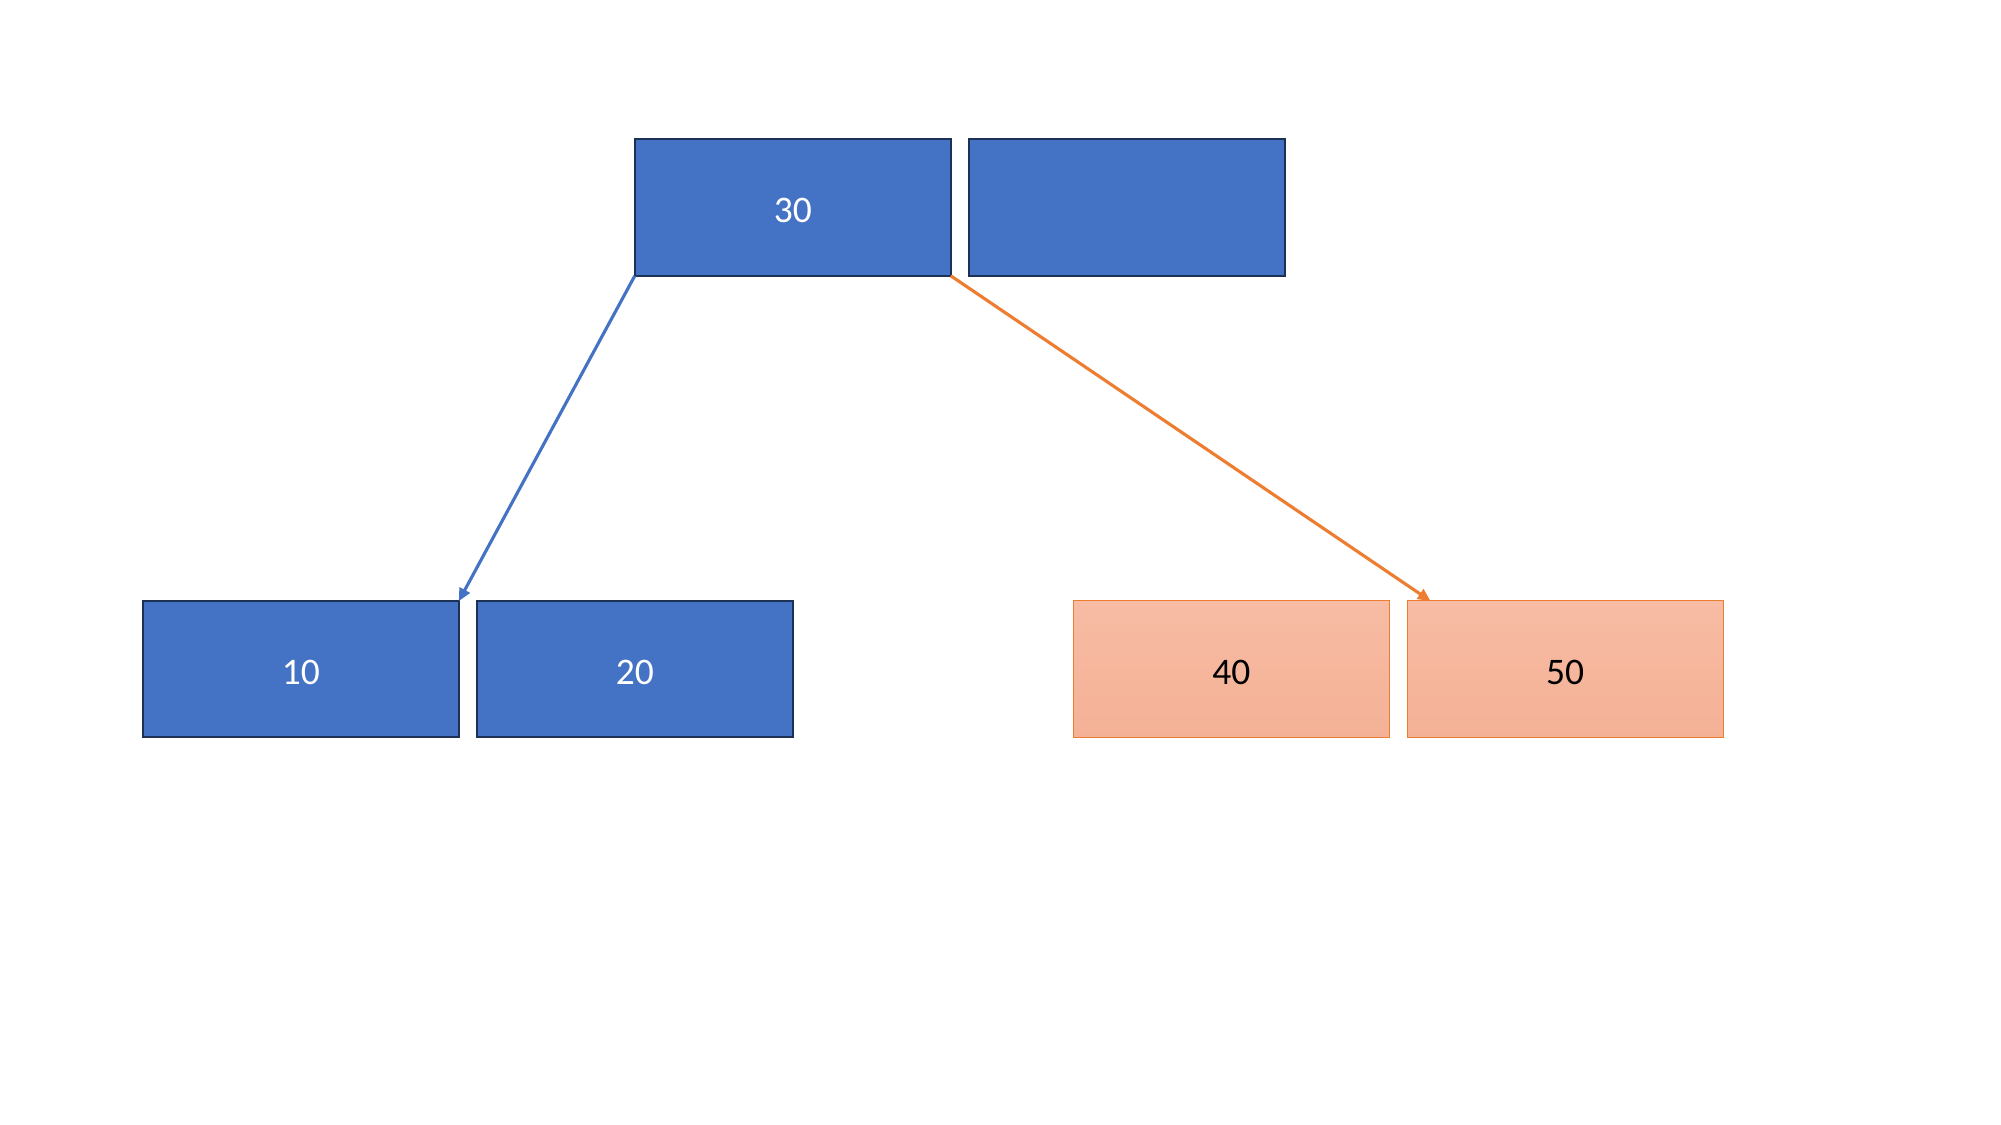

30
20
50
40
10
RETURNS FALSE